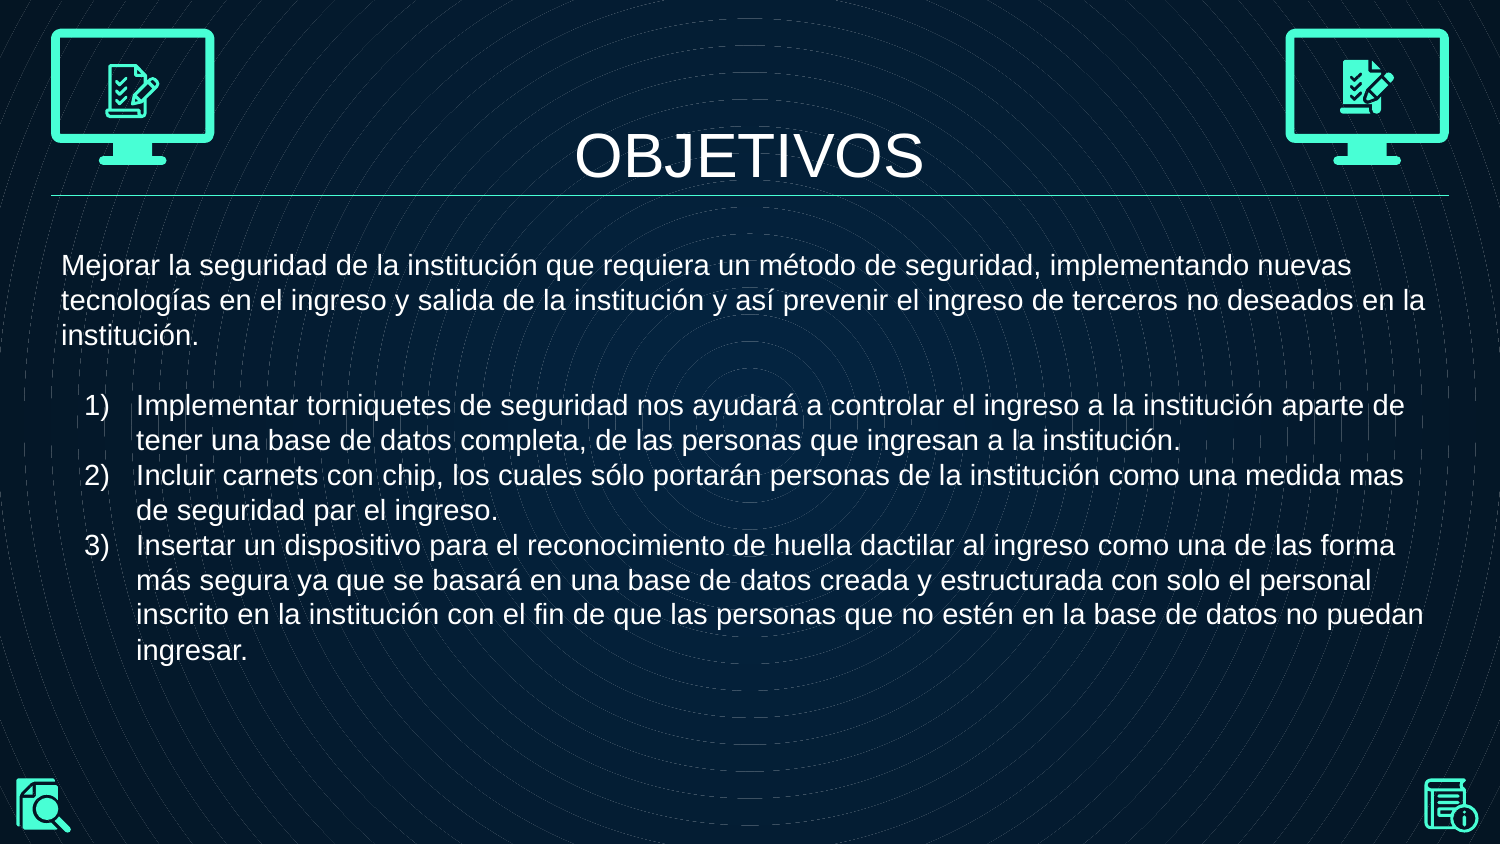

OBJETIVOS
Mejorar la seguridad de la institución que requiera un método de seguridad, implementando nuevas tecnologías en el ingreso y salida de la institución y así prevenir el ingreso de terceros no deseados en la institución.

Implementar torniquetes de seguridad nos ayudará a controlar el ingreso a la institución aparte de tener una base de datos completa, de las personas que ingresan a la institución.
Incluir carnets con chip, los cuales sólo portarán personas de la institución como una medida mas de seguridad par el ingreso.
Insertar un dispositivo para el reconocimiento de huella dactilar al ingreso como una de las forma más segura ya que se basará en una base de datos creada y estructurada con solo el personal inscrito en la institución con el fin de que las personas que no estén en la base de datos no puedan ingresar.